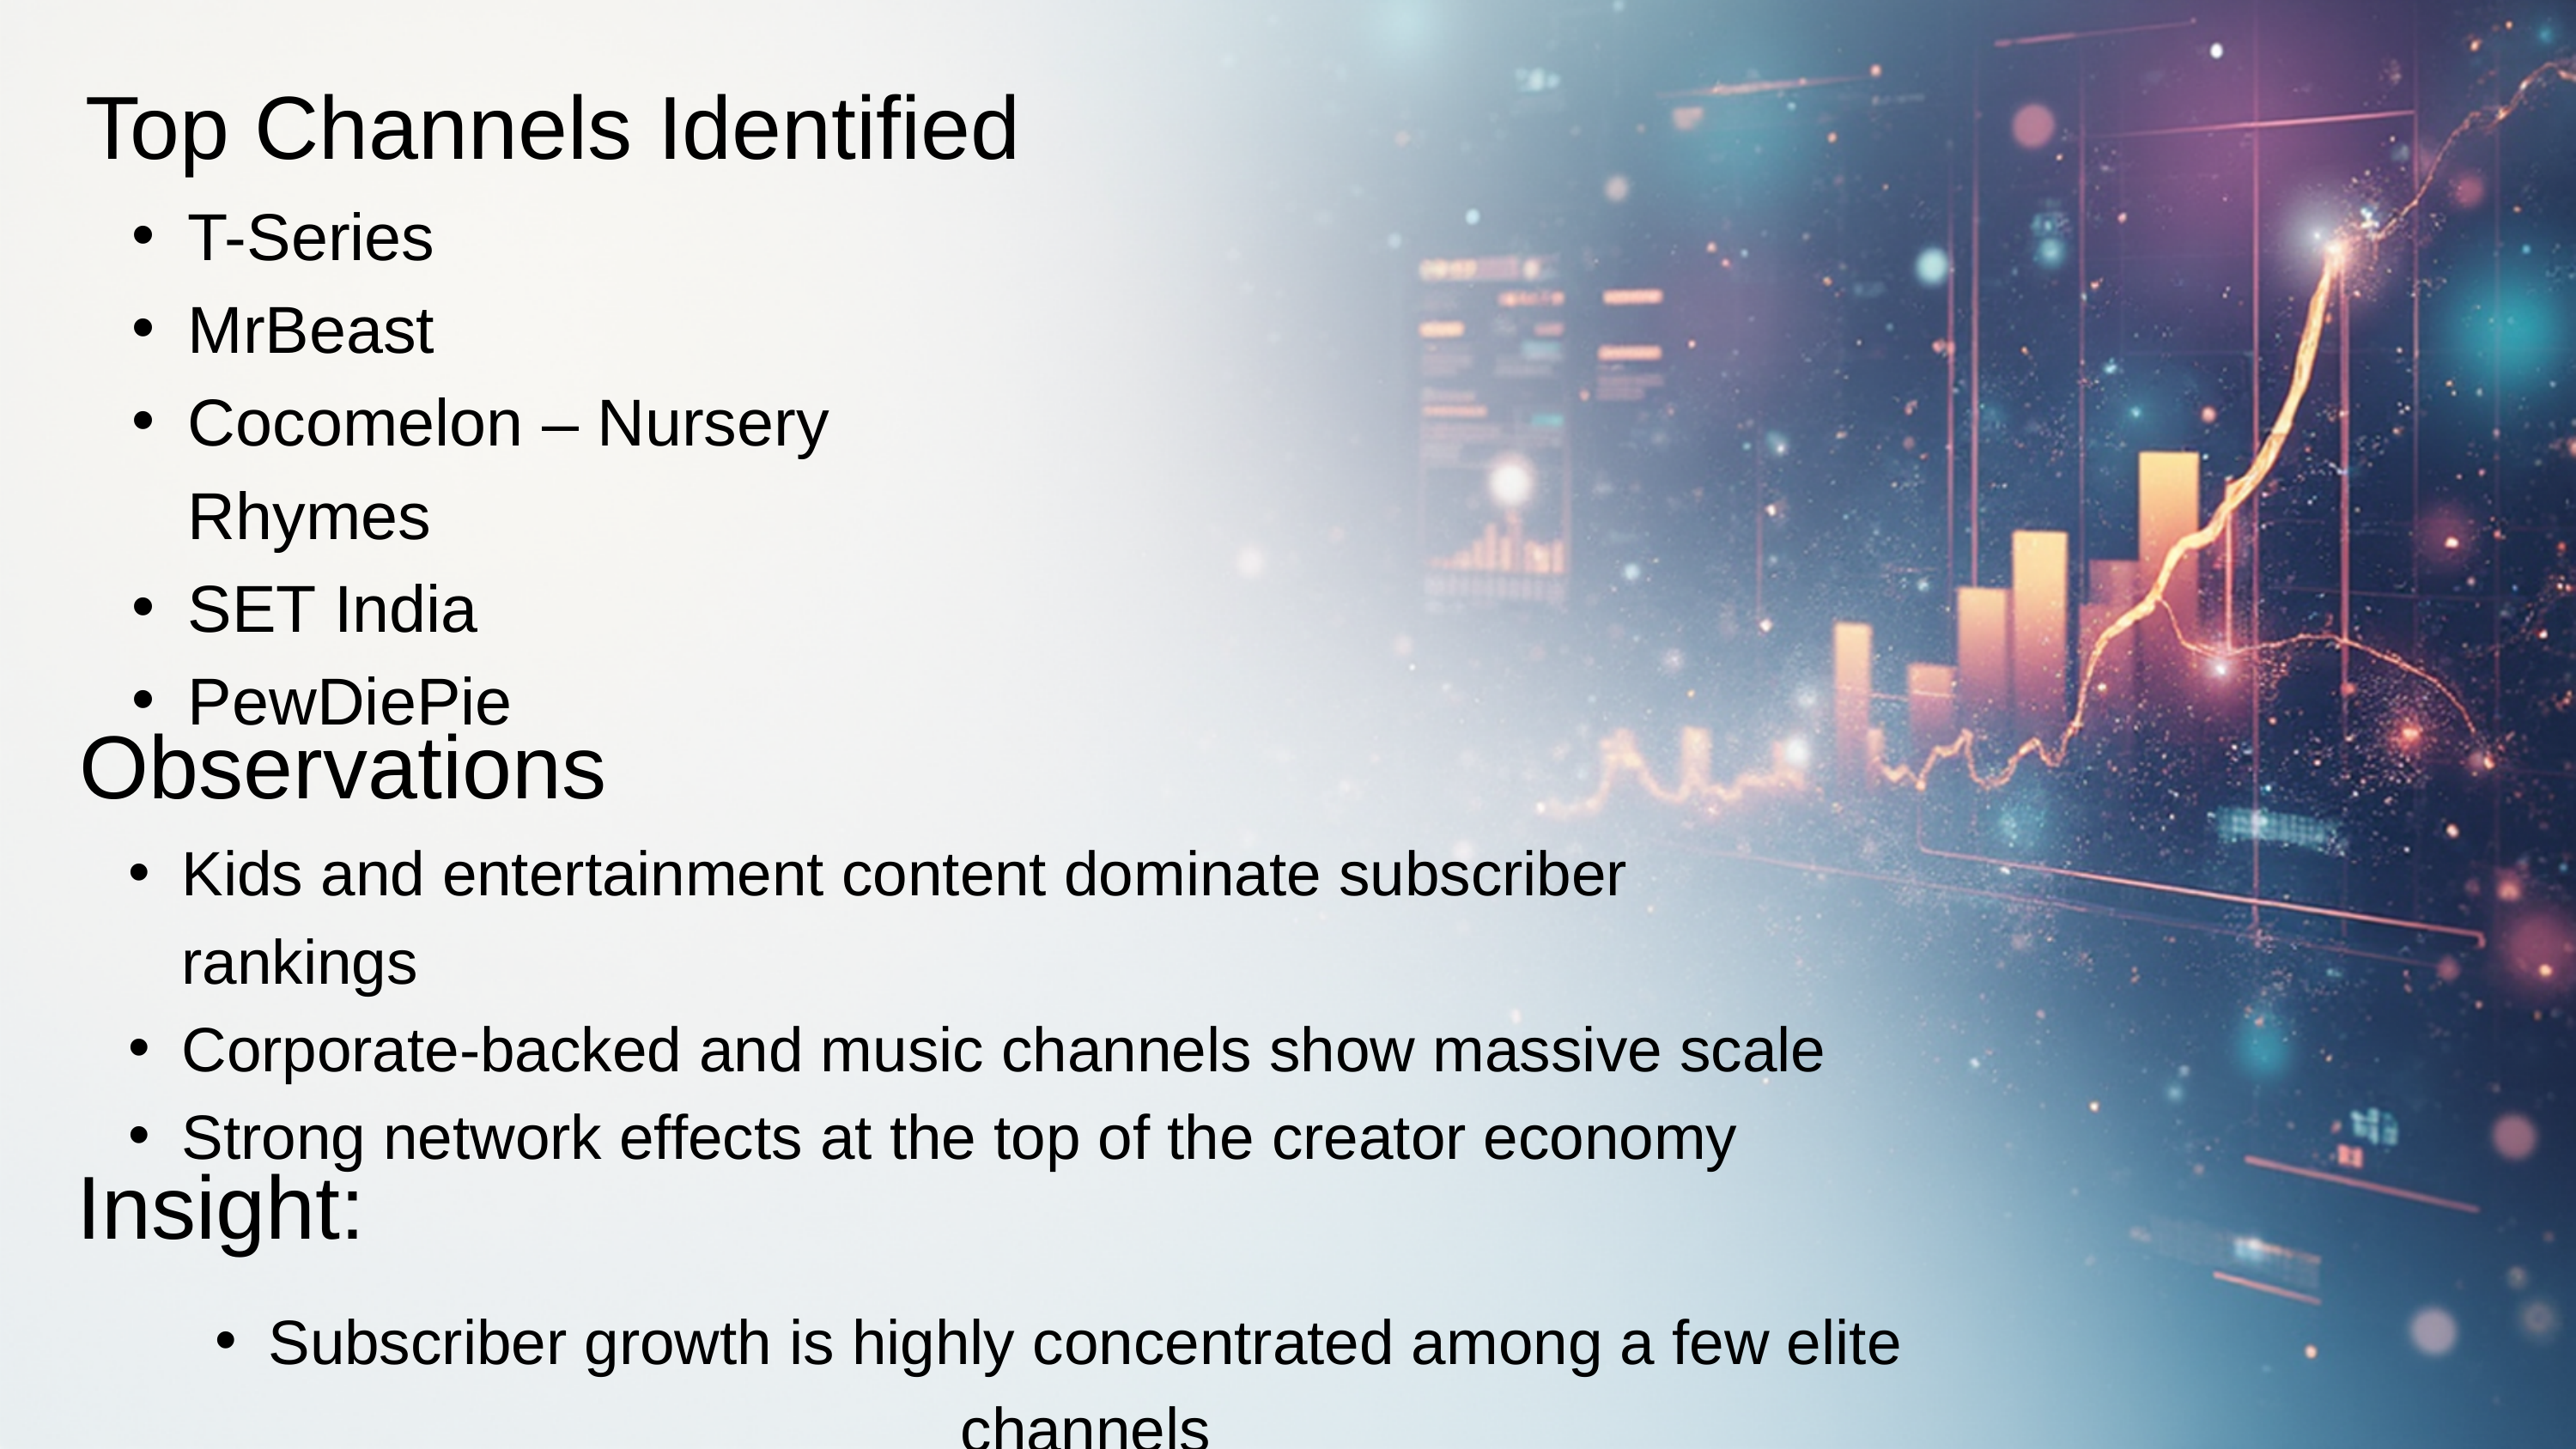

Top Channels Identified
T-Series
MrBeast
Cocomelon – Nursery Rhymes
SET India
PewDiePie
Observations
Kids and entertainment content dominate subscriber rankings
Corporate-backed and music channels show massive scale
Strong network effects at the top of the creator economy
Insight:
Subscriber growth is highly concentrated among a few elite channels